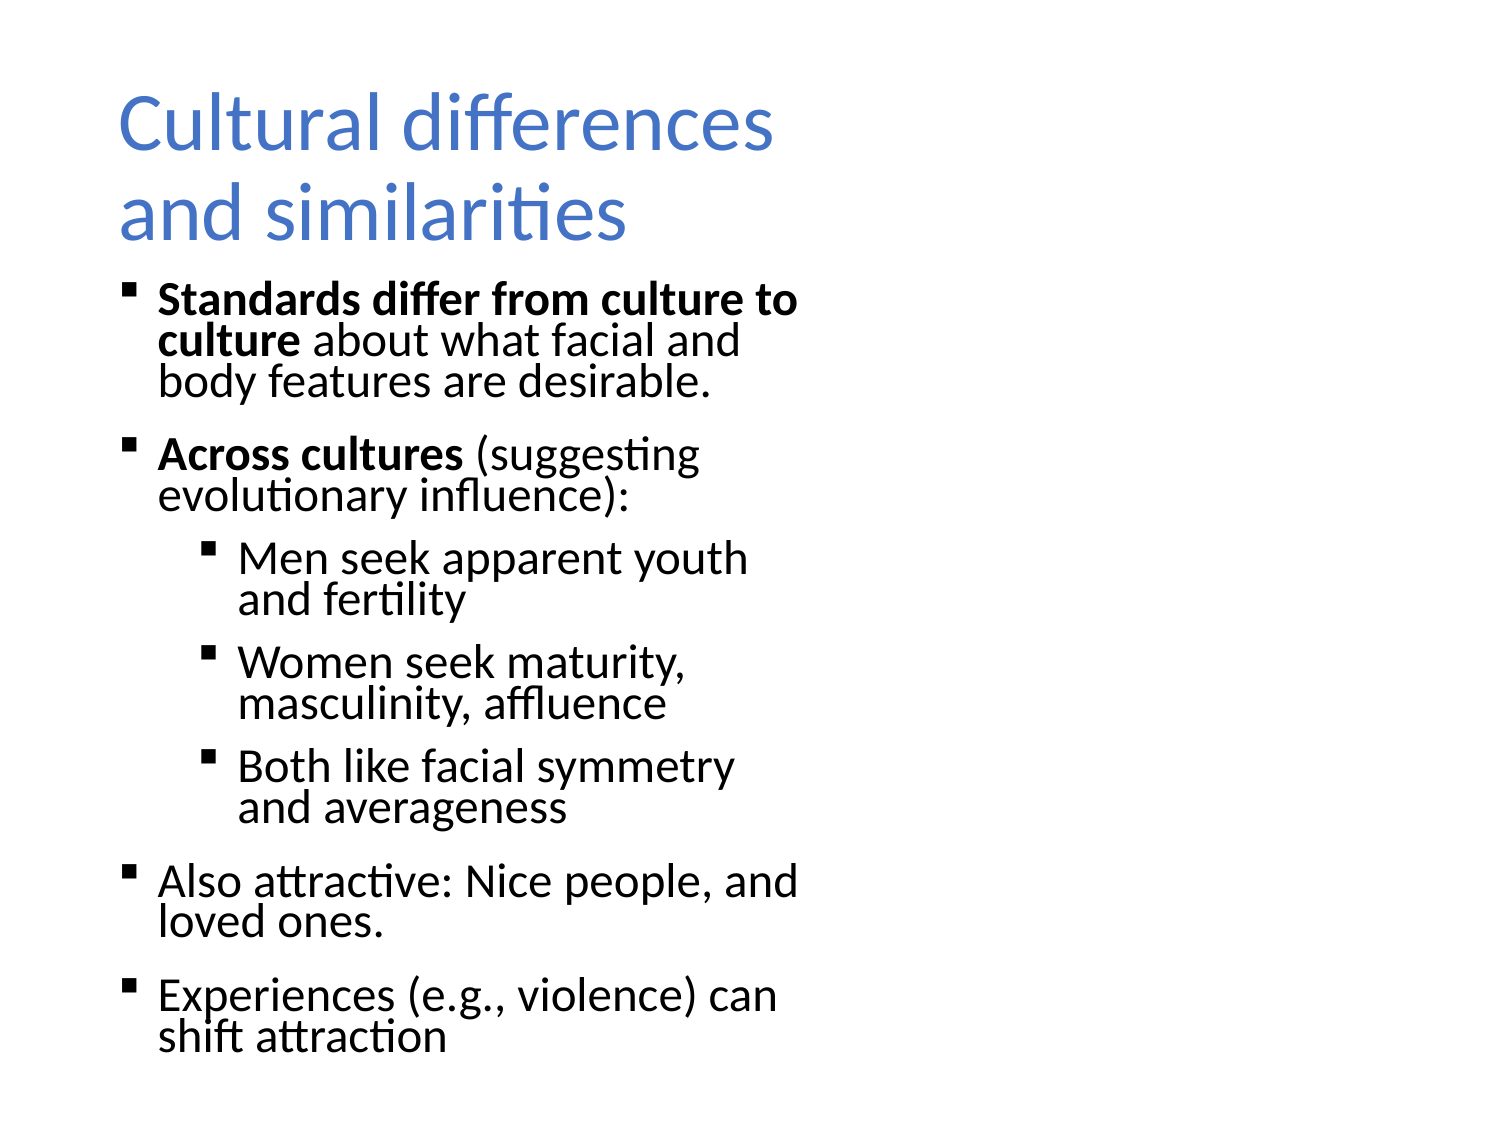

# Cultural differences and similarities
Standards differ from culture to culture about what facial and body features are desirable.
Across cultures (suggesting evolutionary influence):
Men seek apparent youth and fertility
Women seek maturity, masculinity, affluence
Both like facial symmetry and averageness
Also attractive: Nice people, and loved ones.
Experiences (e.g., violence) can shift attraction